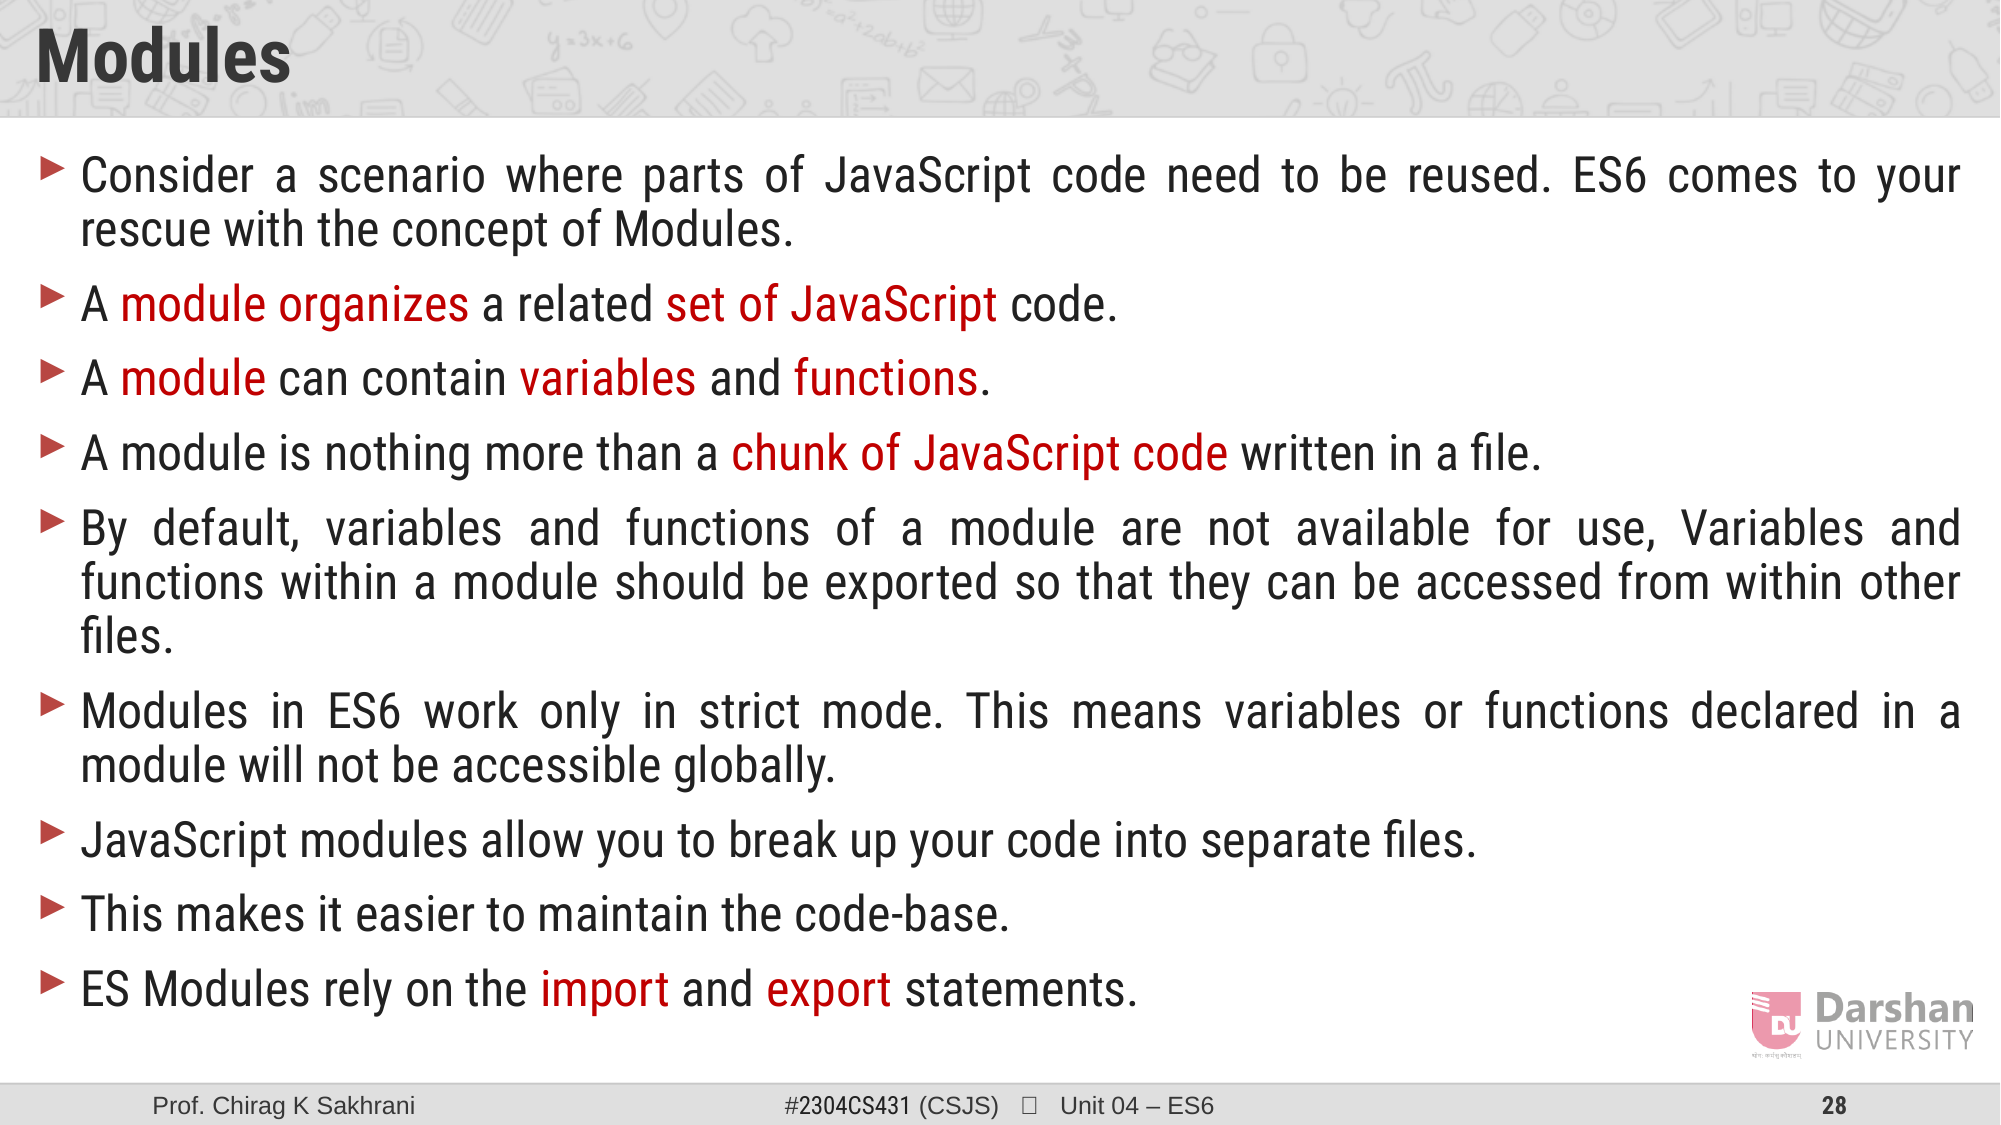

# Modules
Consider a scenario where parts of JavaScript code need to be reused. ES6 comes to your rescue with the concept of Modules.
A module organizes a related set of JavaScript code.
A module can contain variables and functions.
A module is nothing more than a chunk of JavaScript code written in a file.
By default, variables and functions of a module are not available for use, Variables and functions within a module should be exported so that they can be accessed from within other files.
Modules in ES6 work only in strict mode. This means variables or functions declared in a module will not be accessible globally.
JavaScript modules allow you to break up your code into separate files.
This makes it easier to maintain the code-base.
ES Modules rely on the import and export statements.